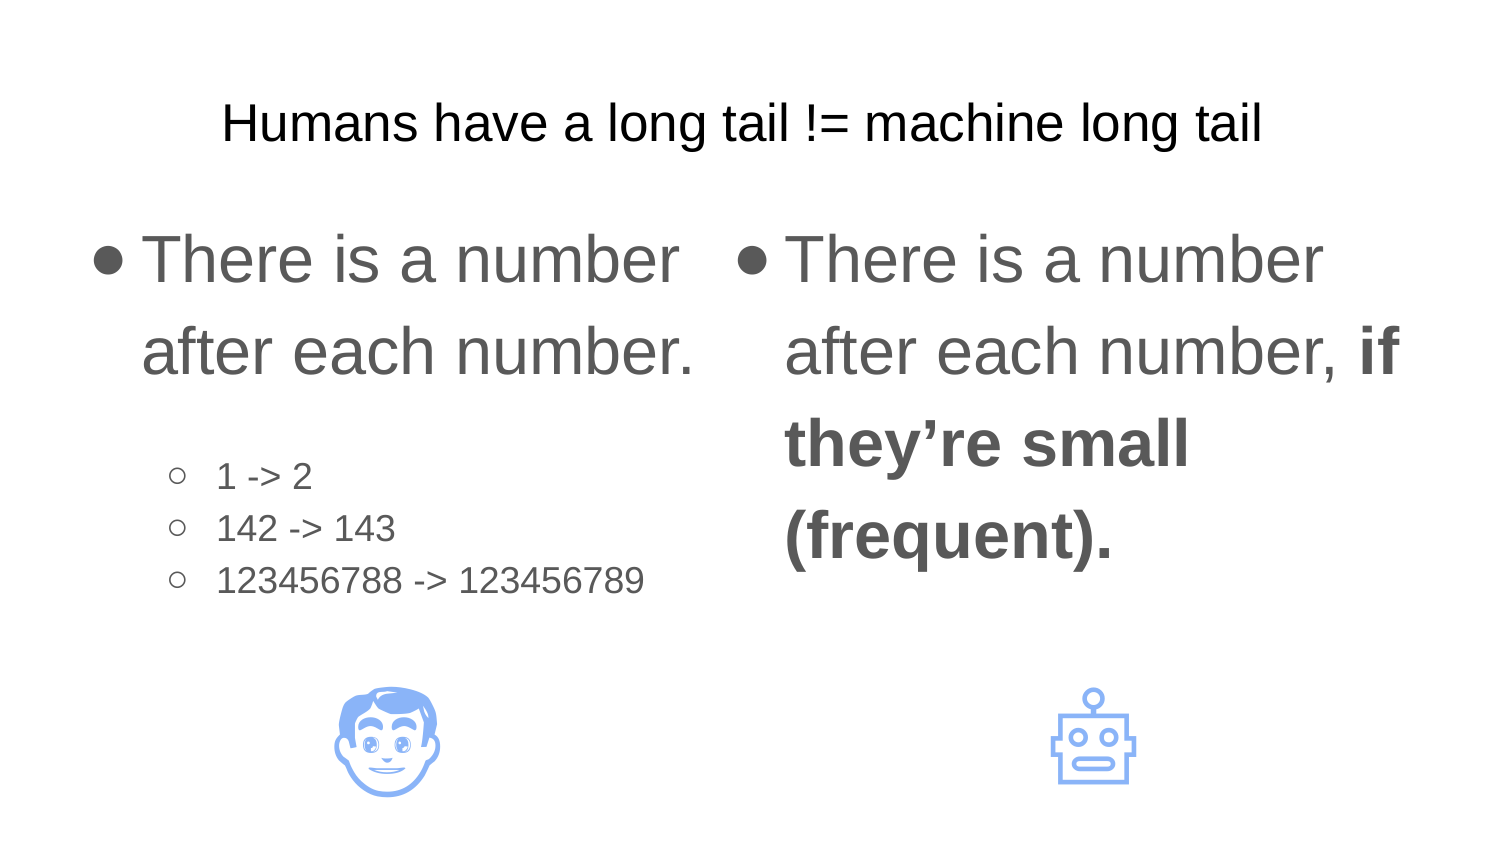

# Humans have a long tail != machine long tail
There is a number after each number.

1 -> 2
142 -> 143
123456788 -> 123456789

There is a number after each number, if they’re small (frequent).

👨				    🤖